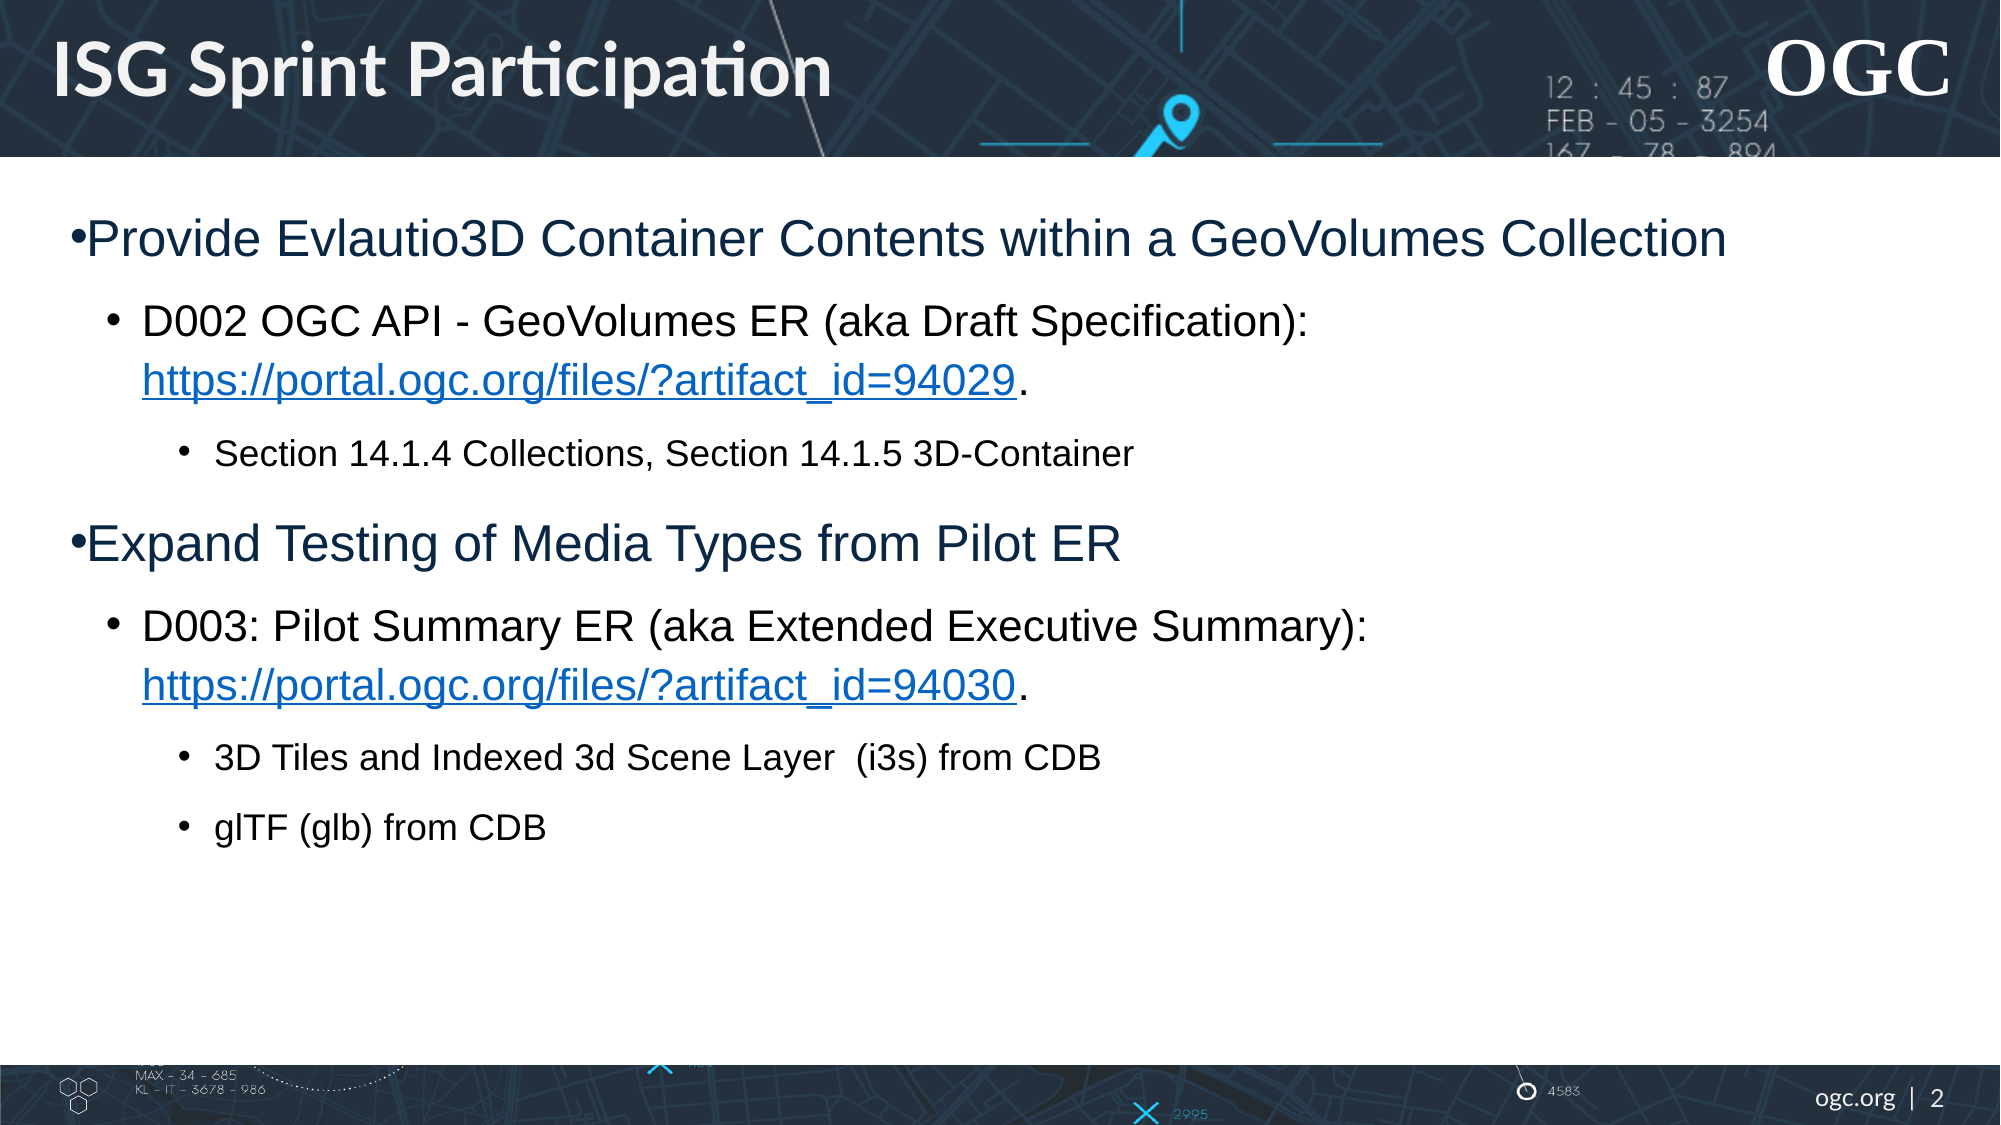

# ISG Sprint Participation
Provide Evlautio3D Container Contents within a GeoVolumes Collection
D002 OGC API - GeoVolumes ER (aka Draft Specification): https://portal.ogc.org/files/?artifact_id=94029.
Section 14.1.4 Collections, Section 14.1.5 3D-Container
Expand Testing of Media Types from Pilot ER
D003: Pilot Summary ER (aka Extended Executive Summary): https://portal.ogc.org/files/?artifact_id=94030.
3D Tiles and Indexed 3d Scene Layer  (i3s) from CDB
glTF (glb) from CDB
2